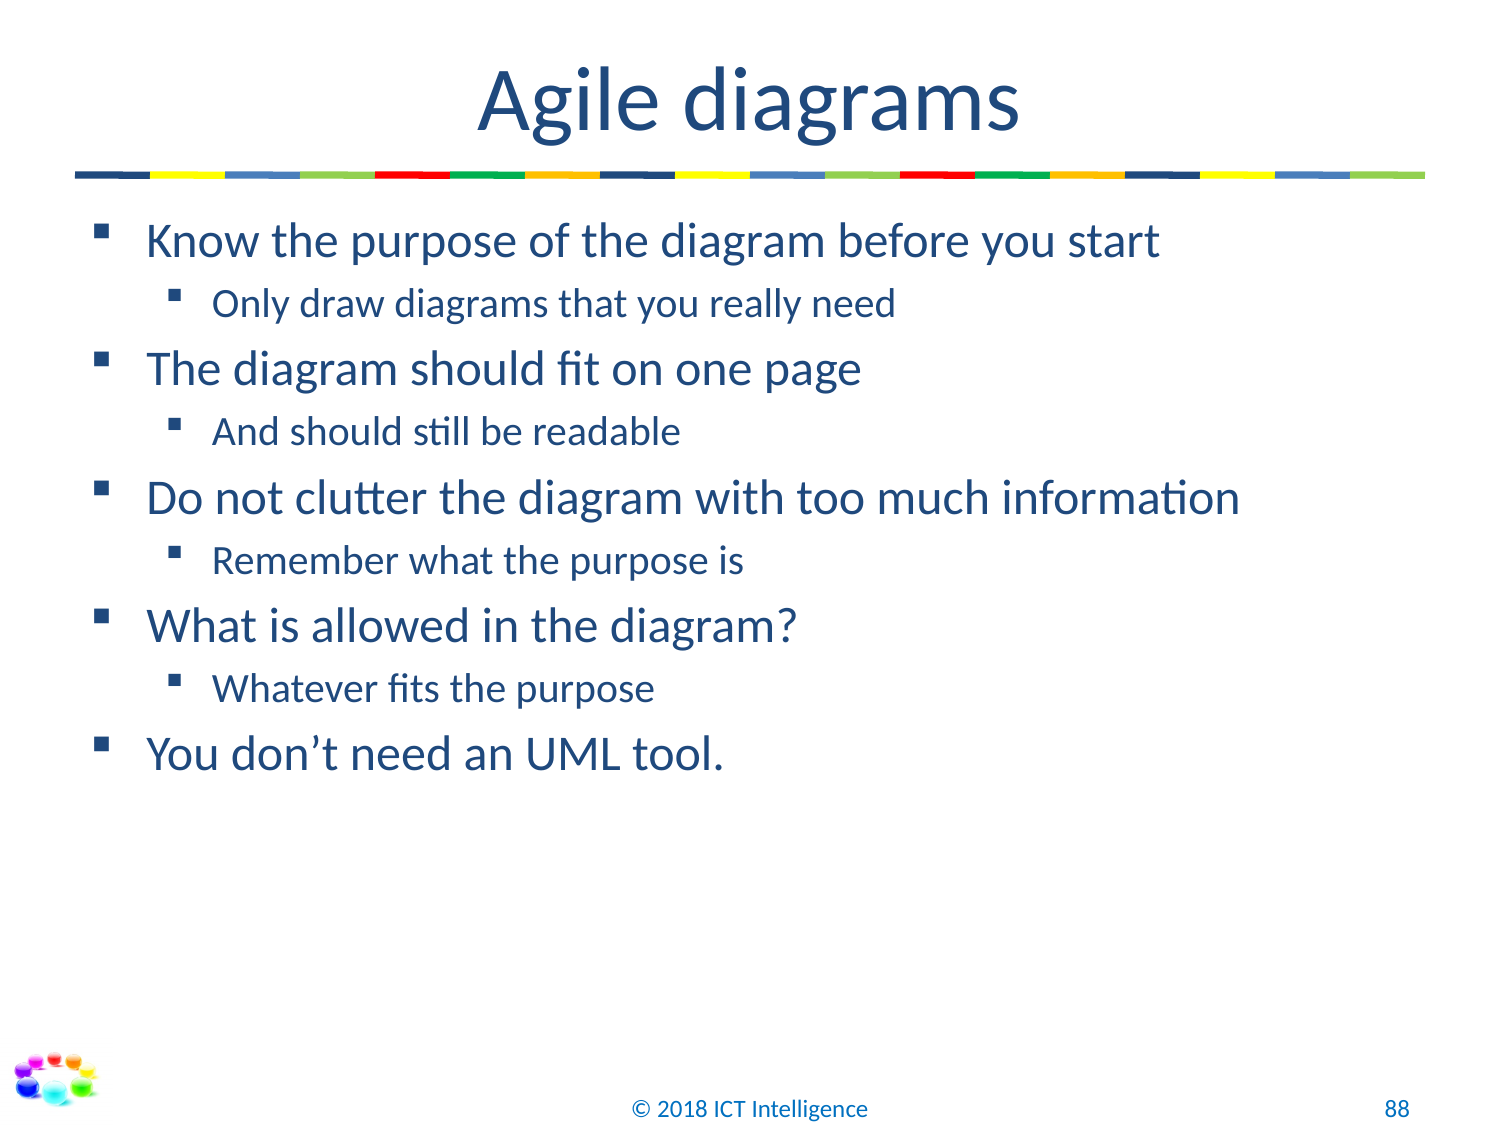

# Agile diagrams
Know the purpose of the diagram before you start
Only draw diagrams that you really need
The diagram should fit on one page
And should still be readable
Do not clutter the diagram with too much information
Remember what the purpose is
What is allowed in the diagram?
Whatever fits the purpose
You don’t need an UML tool.

© 2018 ICT Intelligence
88